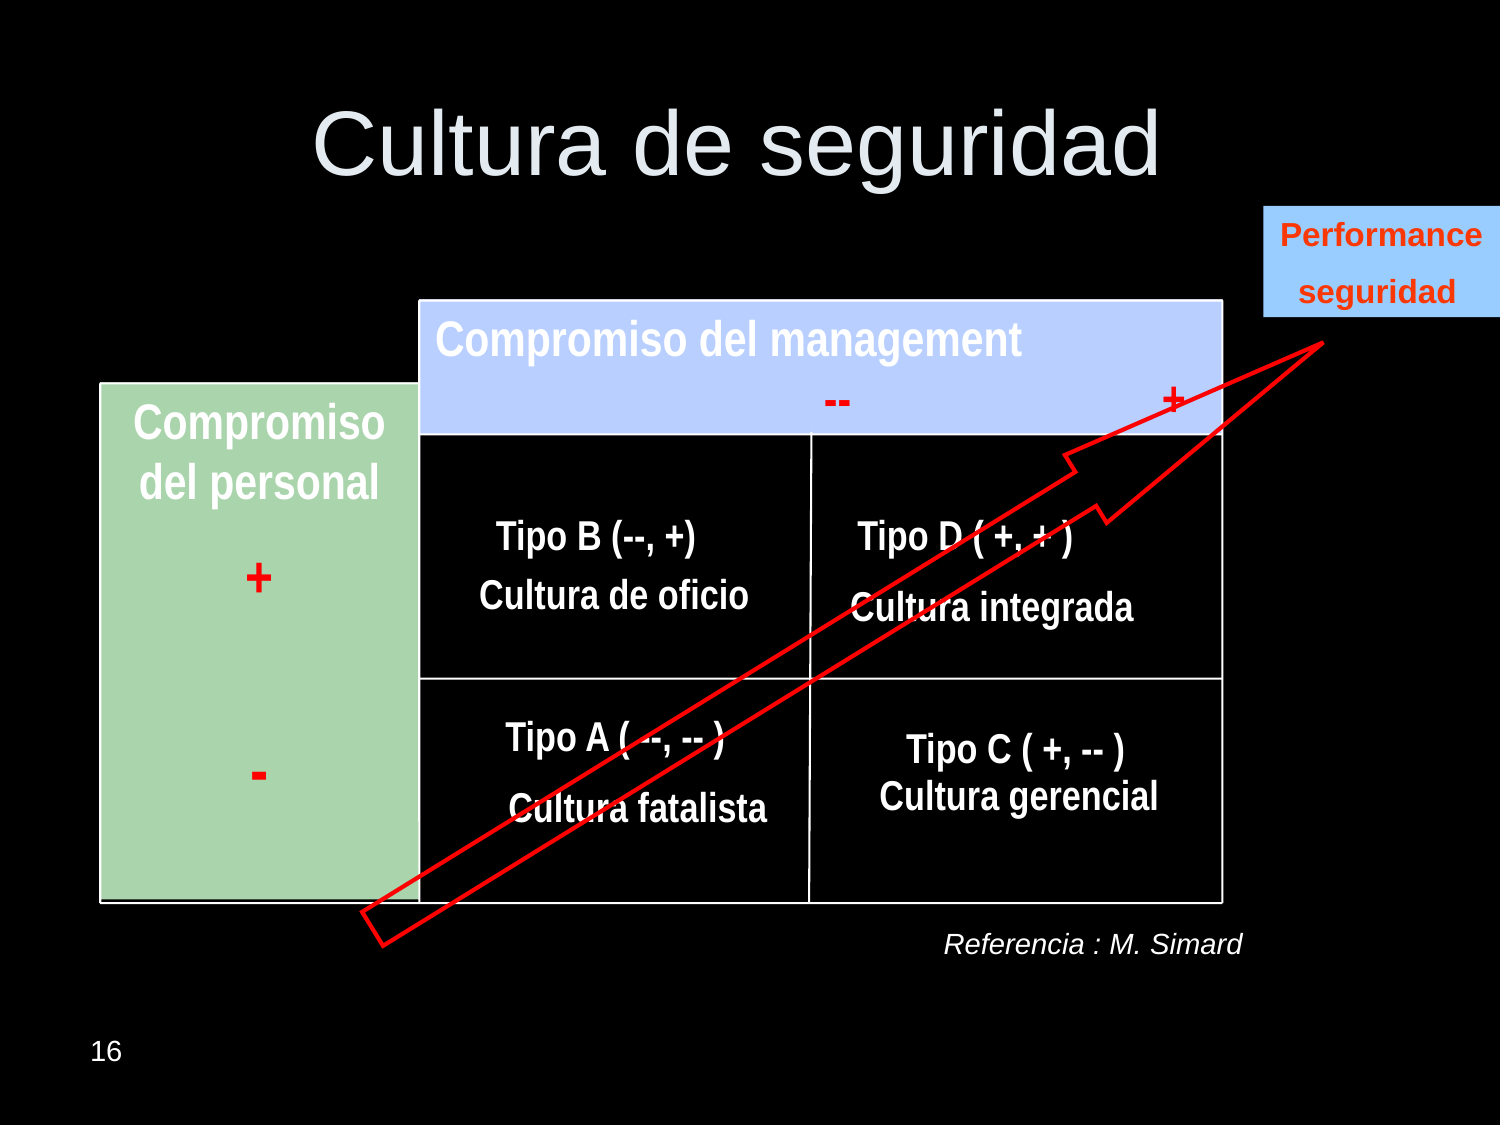

Cultura de seguridad

Performance
seguridad
Compromiso del management                                                 --                           +

Compromiso del personal
+

-

         Tipo B (--, +)                 Tipo D ( +, + )
Cultura de oficio
Cultura integrada

Tipo A ( --, -- )
Tipo C ( +, -- )
Cultura gerencial
Cultura fatalista

Referencia : M. Simard
16